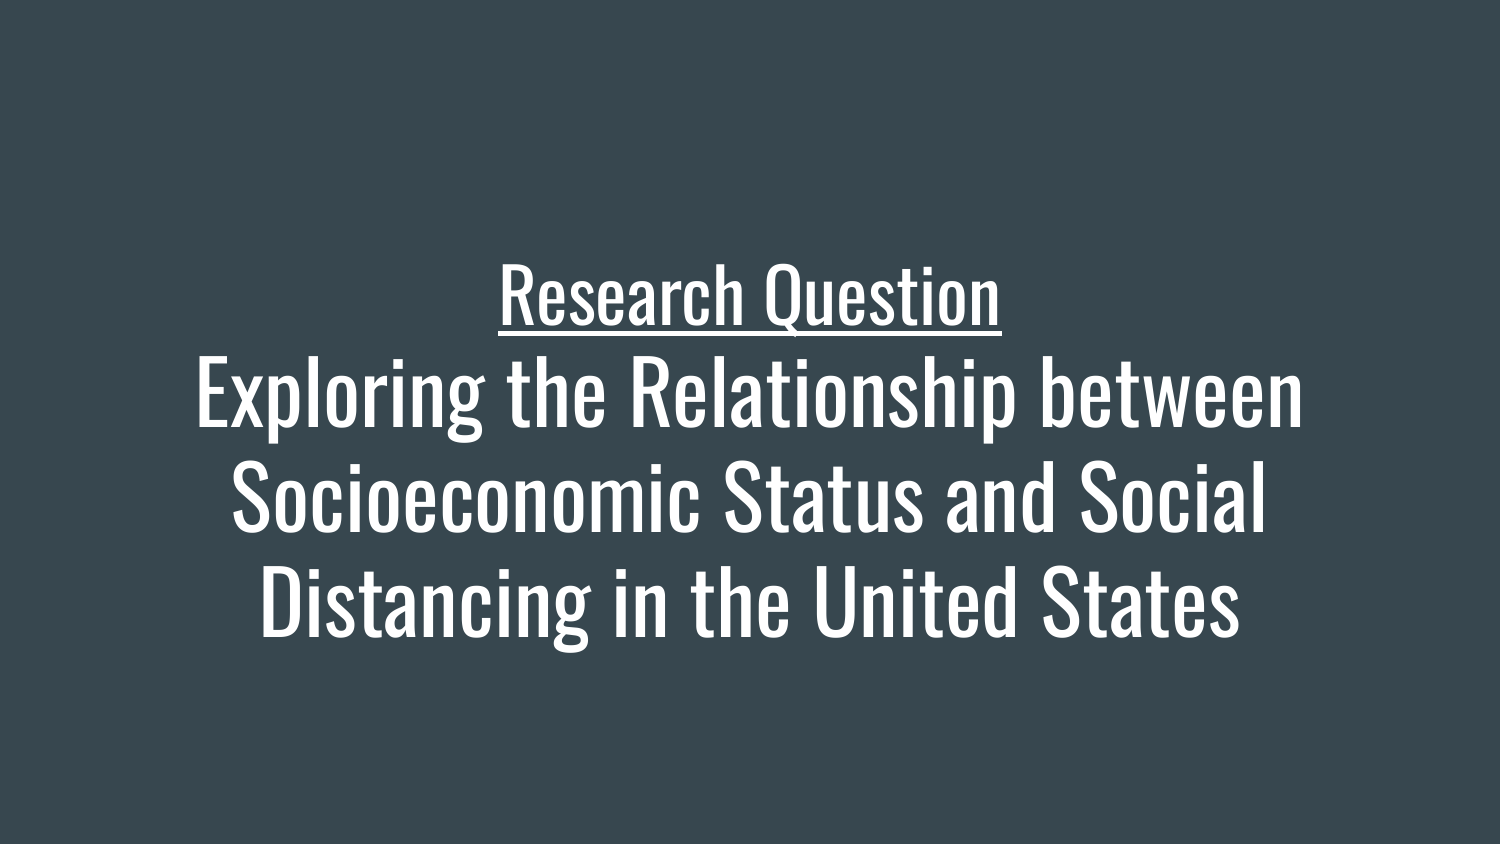

Research Question
Exploring the Relationship between Socioeconomic Status and Social Distancing in the United States